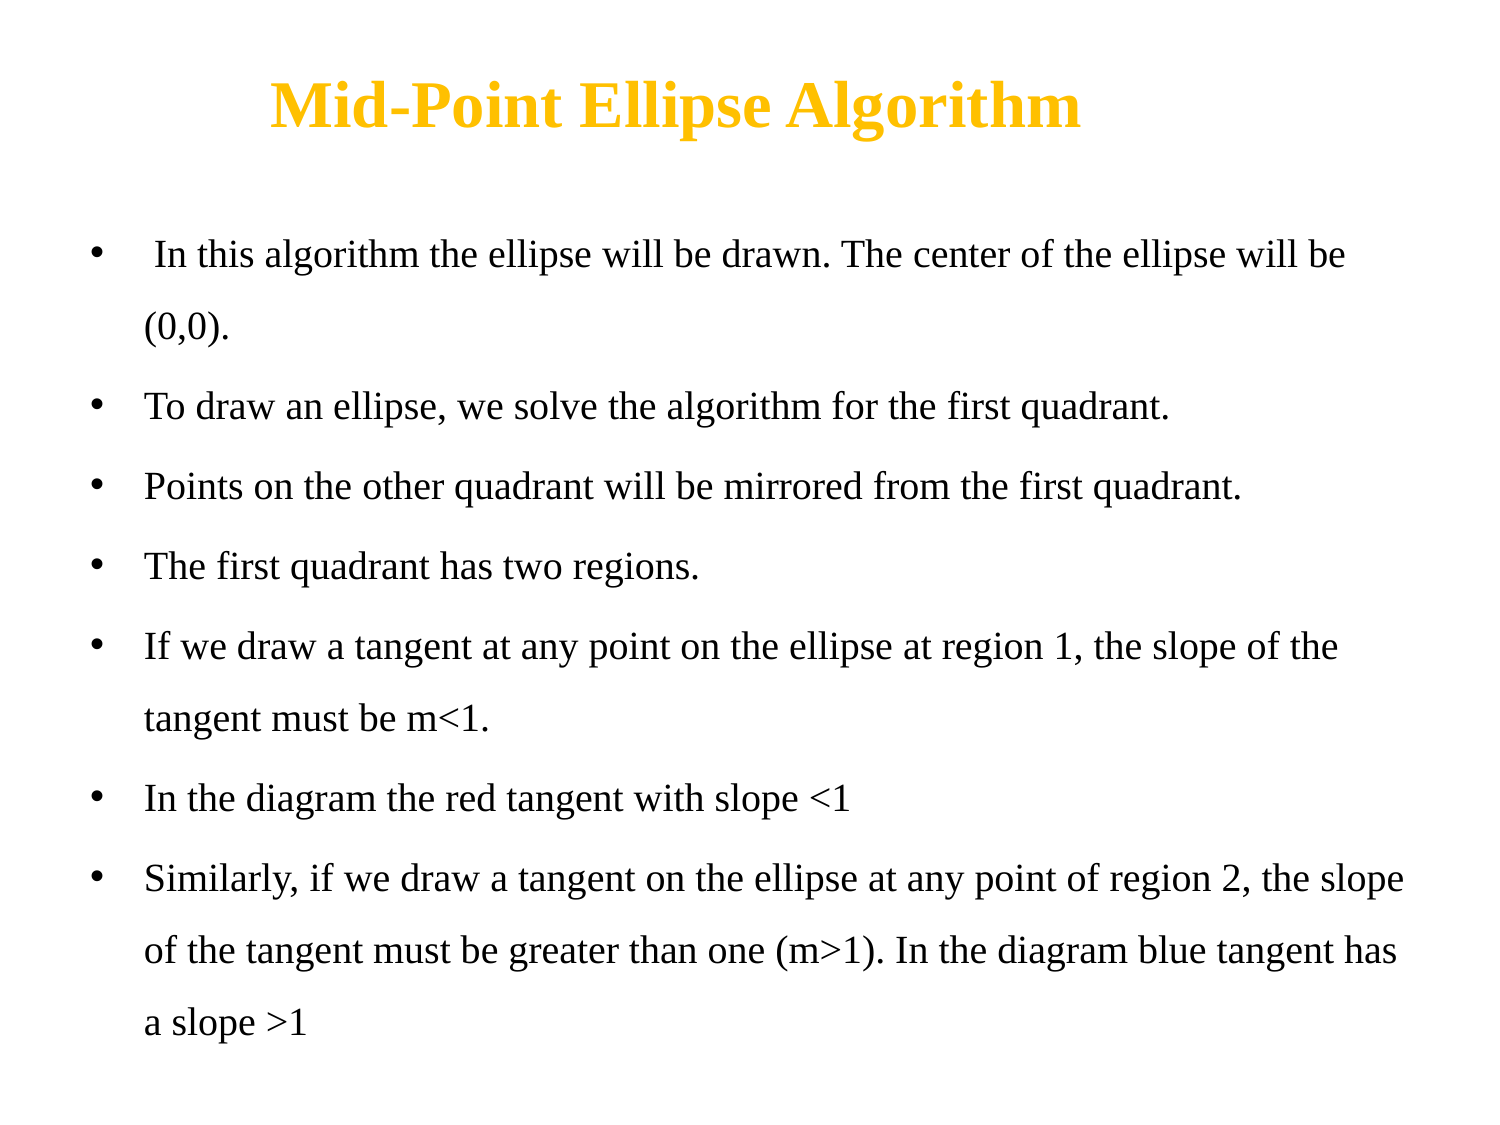

# Mid-Point Ellipse Algorithm
 In this algorithm the ellipse will be drawn. The center of the ellipse will be (0,0).
To draw an ellipse, we solve the algorithm for the first quadrant.
Points on the other quadrant will be mirrored from the first quadrant.
The first quadrant has two regions.
If we draw a tangent at any point on the ellipse at region 1, the slope of the tangent must be m<1.
In the diagram the red tangent with slope <1
Similarly, if we draw a tangent on the ellipse at any point of region 2, the slope of the tangent must be greater than one (m>1). In the diagram blue tangent has a slope >1